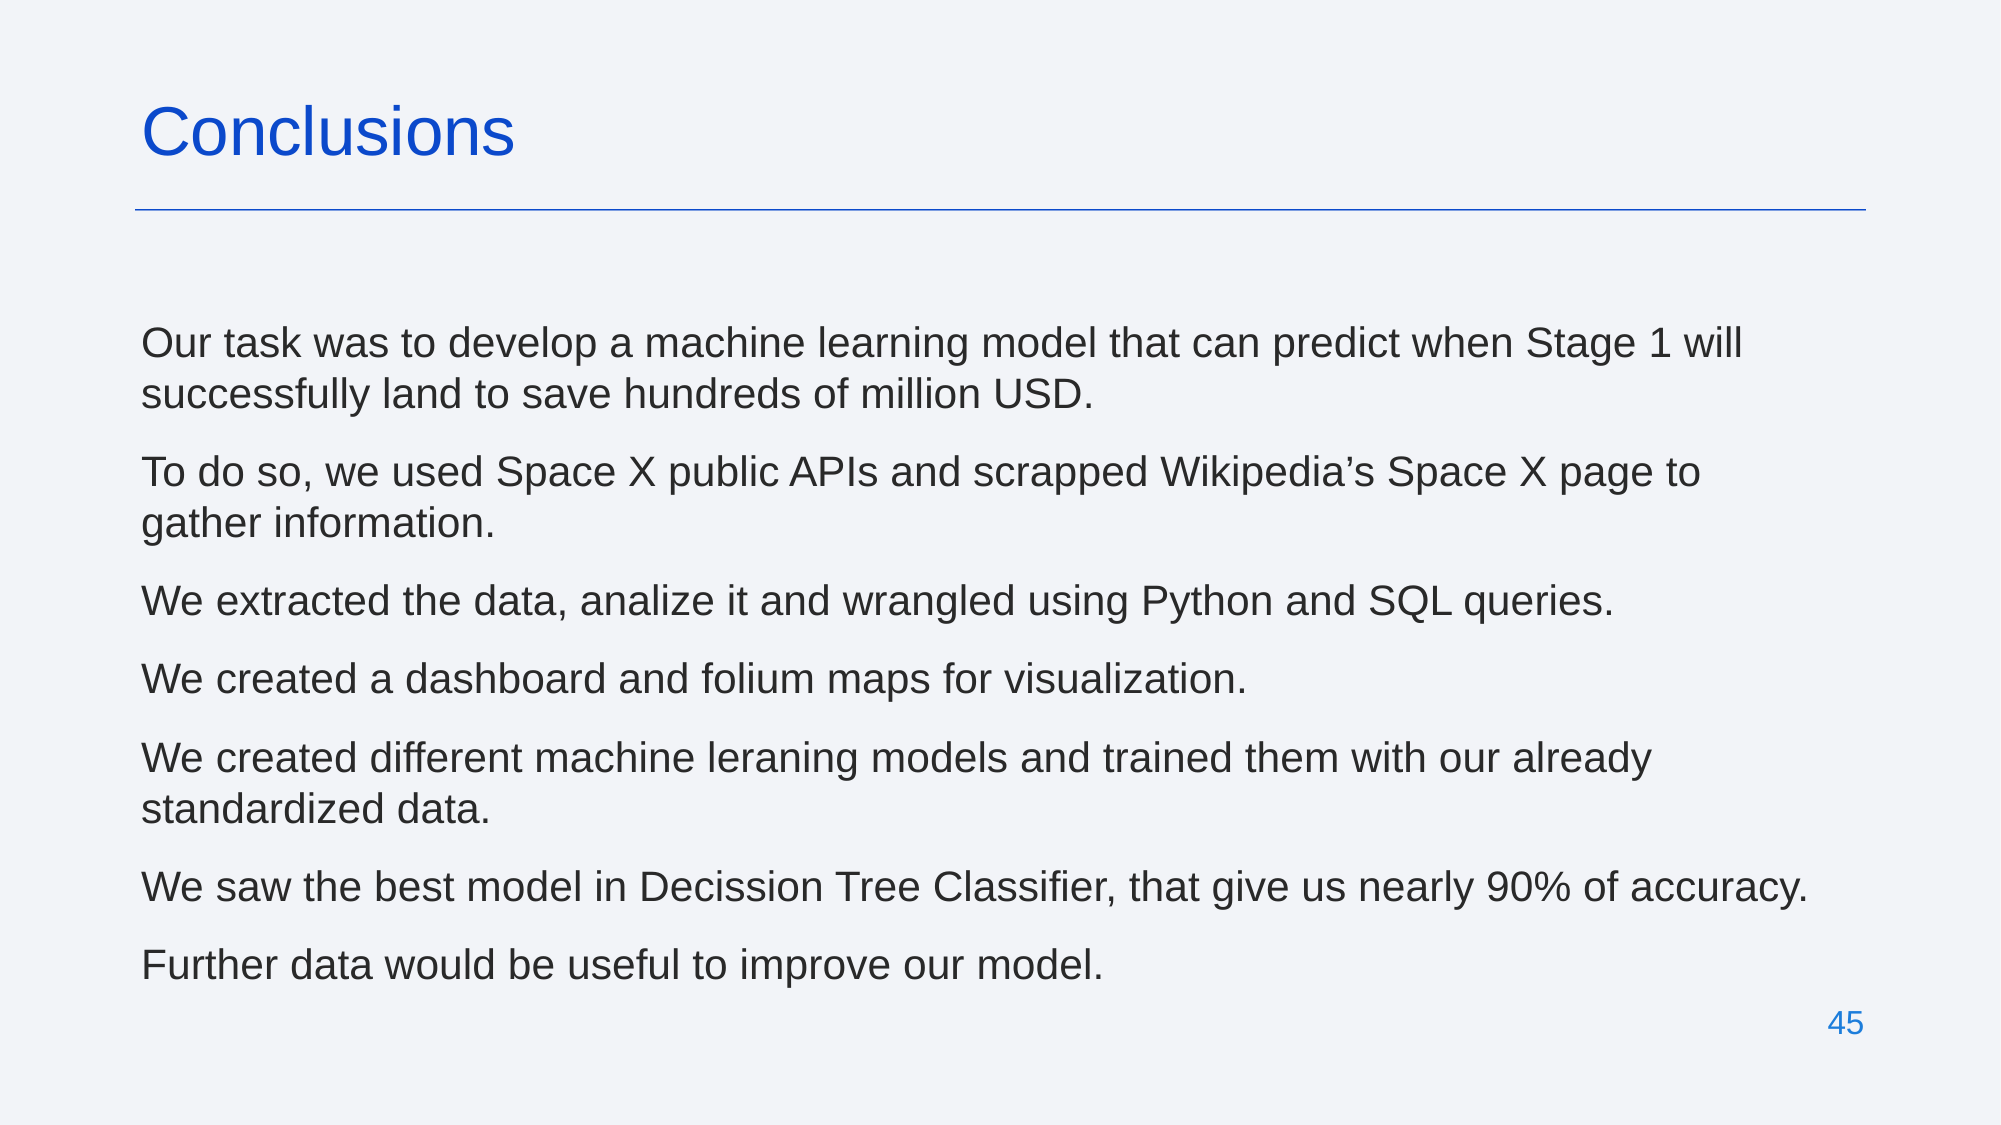

Conclusions
Our task was to develop a machine learning model that can predict when Stage 1 will successfully land to save hundreds of million USD.
To do so, we used Space X public APIs and scrapped Wikipedia’s Space X page to gather information.
We extracted the data, analize it and wrangled using Python and SQL queries.
We created a dashboard and folium maps for visualization.
We created different machine leraning models and trained them with our already standardized data.
We saw the best model in Decission Tree Classifier, that give us nearly 90% of accuracy.
Further data would be useful to improve our model.
45